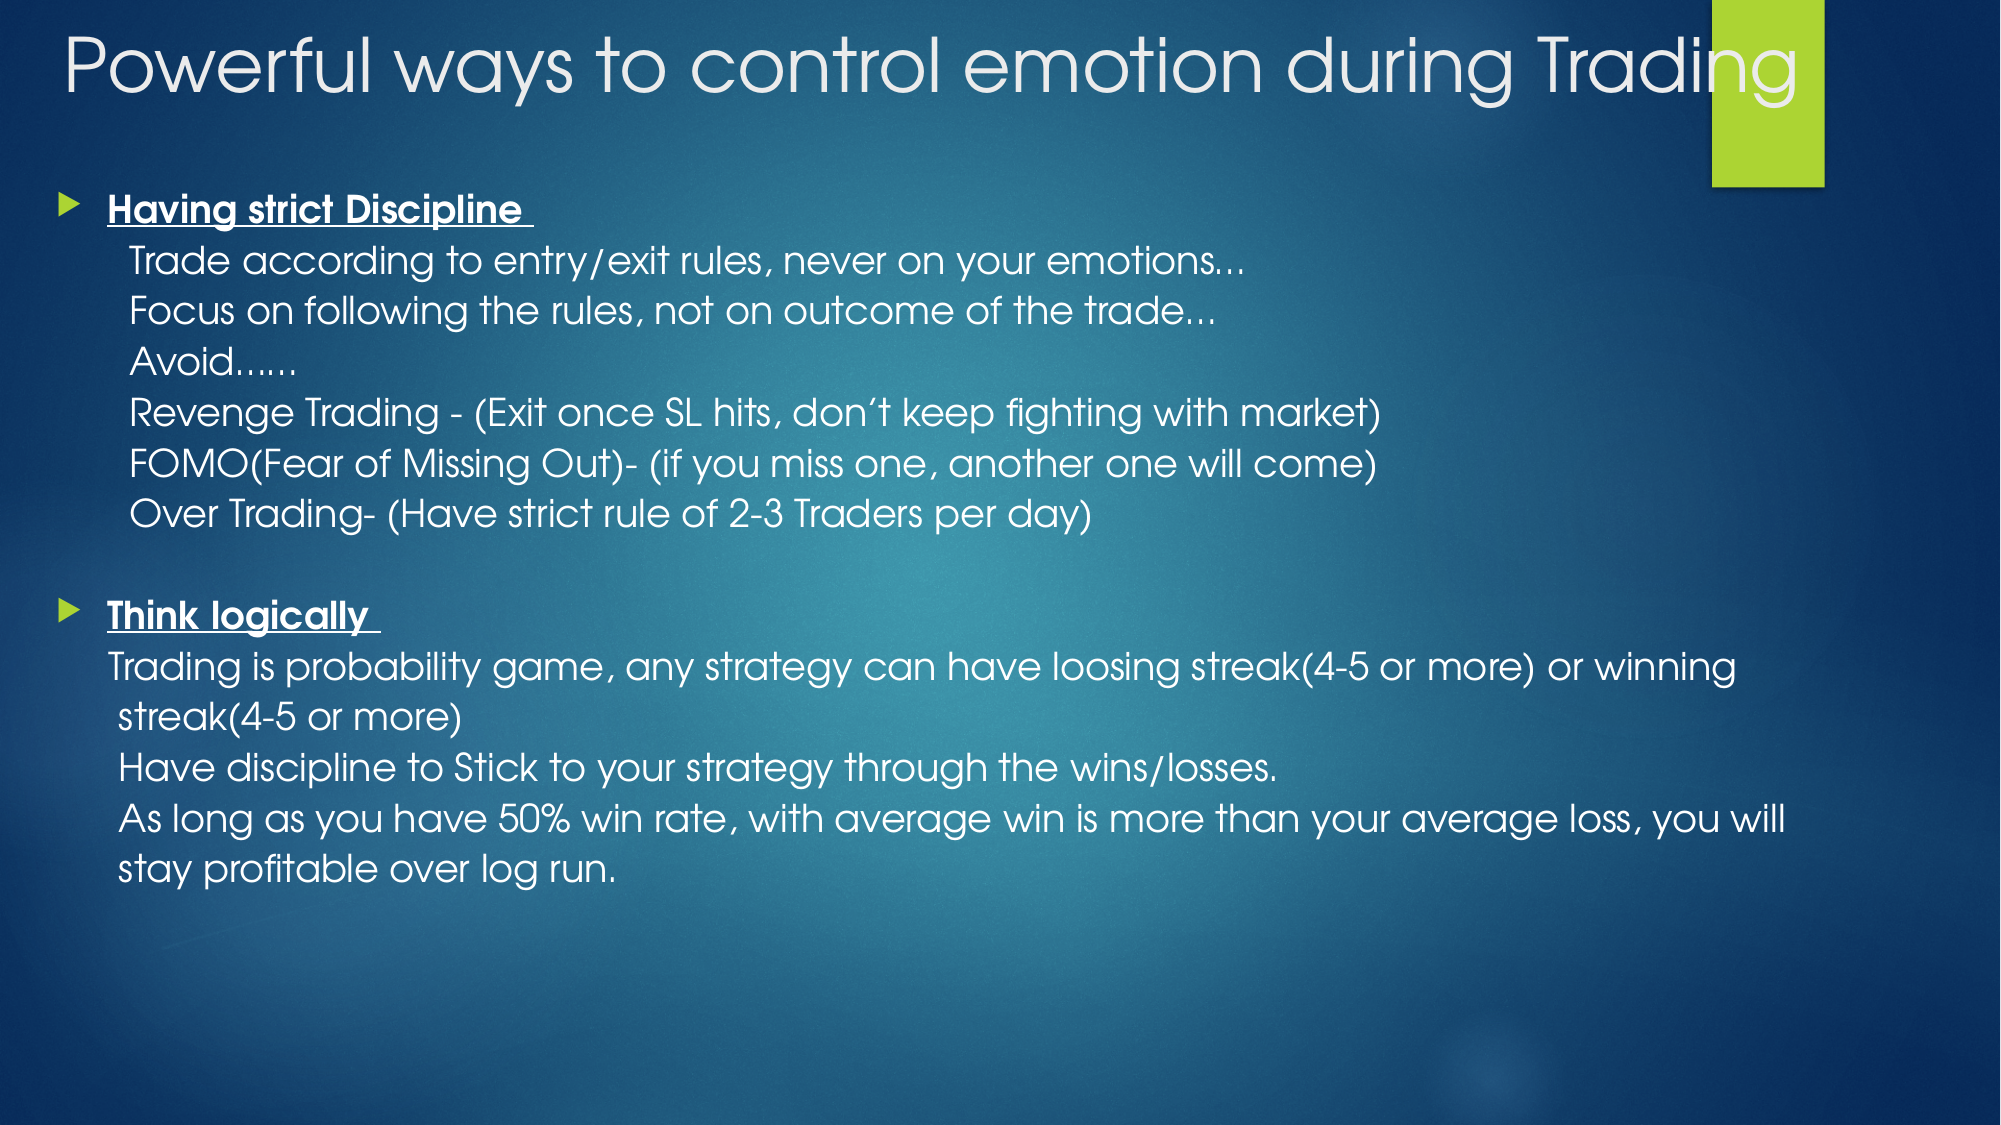

# Powerful ways to control emotion during Trading

Having strict Discipline
       Trade according to entry/exit rules, never on your emotions…
       Focus on following the rules, not on outcome of the trade…
       Avoid……
       Revenge Trading - (Exit once SL hits, don’t keep fighting with market)
       FOMO(Fear of Missing Out)- (if you miss one, another one will come)
       Over Trading- (Have strict rule of 2-3 Traders per day)

Think logically
     Trading is probability game, any strategy can have loosing streak(4-5 or more) or winning
      streak(4-5 or more)
      Have discipline to Stick to your strategy through the wins/losses.
      As long as you have 50% win rate, with average win is more than your average loss, you will
      stay profitable over log run.